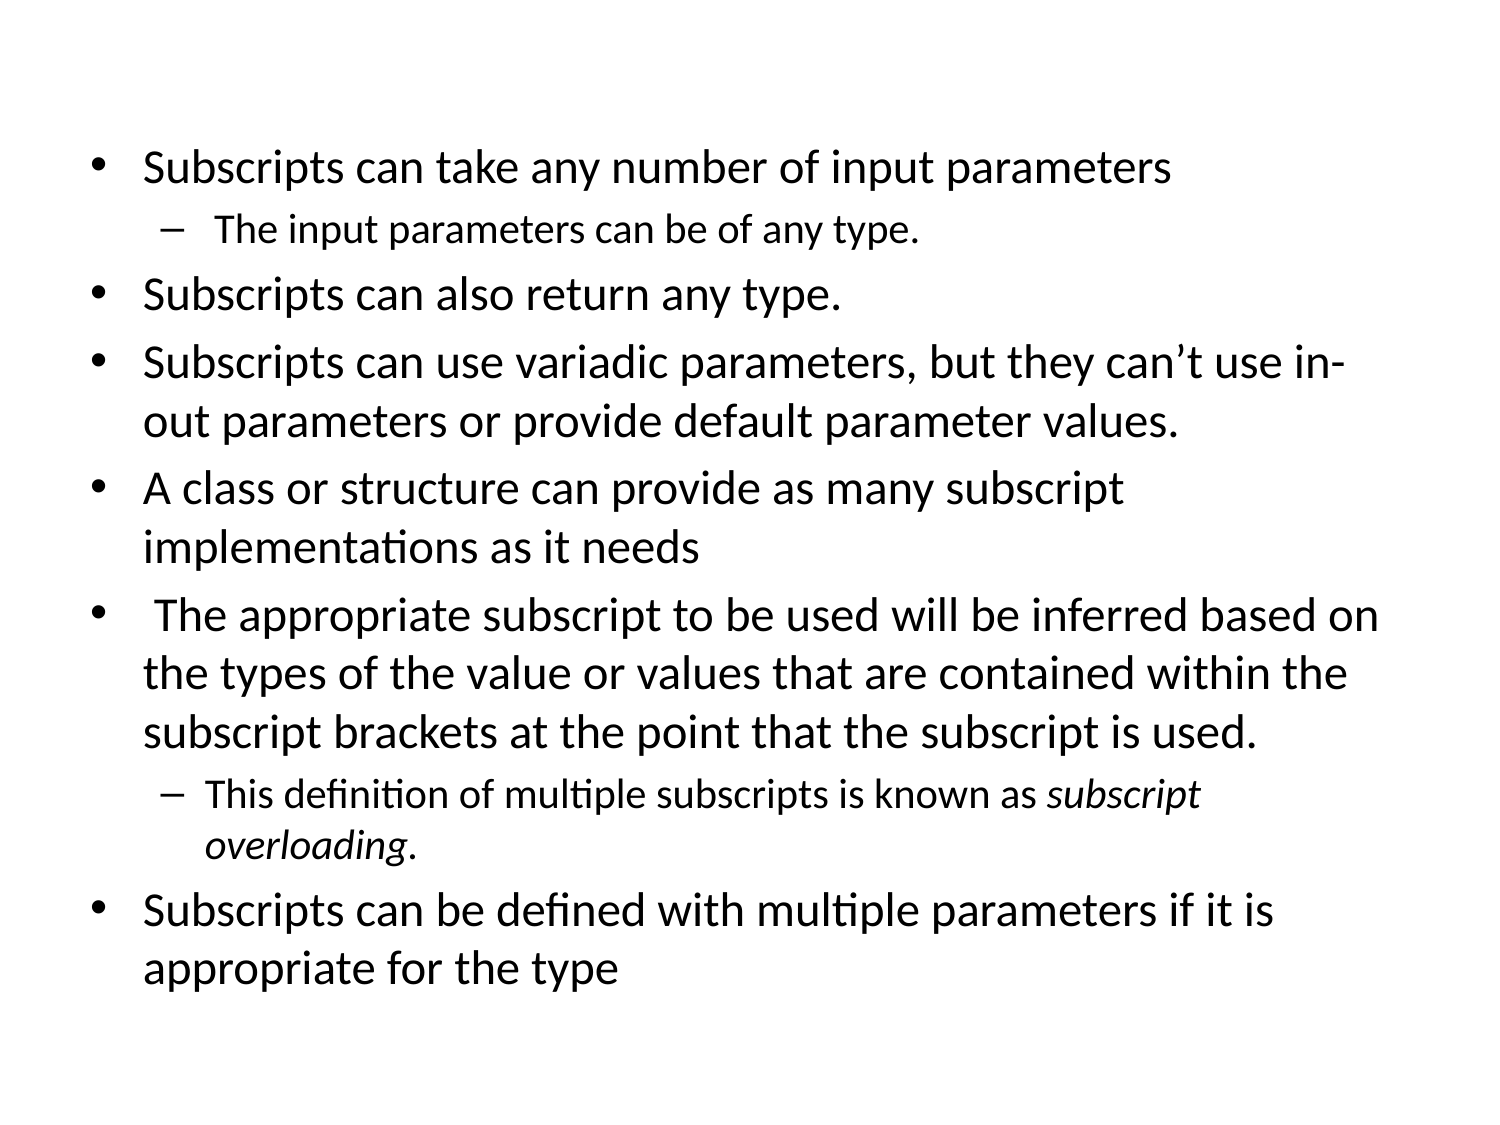

Subscripts can take any number of input parameters
 The input parameters can be of any type.
Subscripts can also return any type.
Subscripts can use variadic parameters, but they can’t use in-out parameters or provide default parameter values.
A class or structure can provide as many subscript implementations as it needs
 The appropriate subscript to be used will be inferred based on the types of the value or values that are contained within the subscript brackets at the point that the subscript is used.
This definition of multiple subscripts is known as subscript overloading.
Subscripts can be defined with multiple parameters if it is appropriate for the type